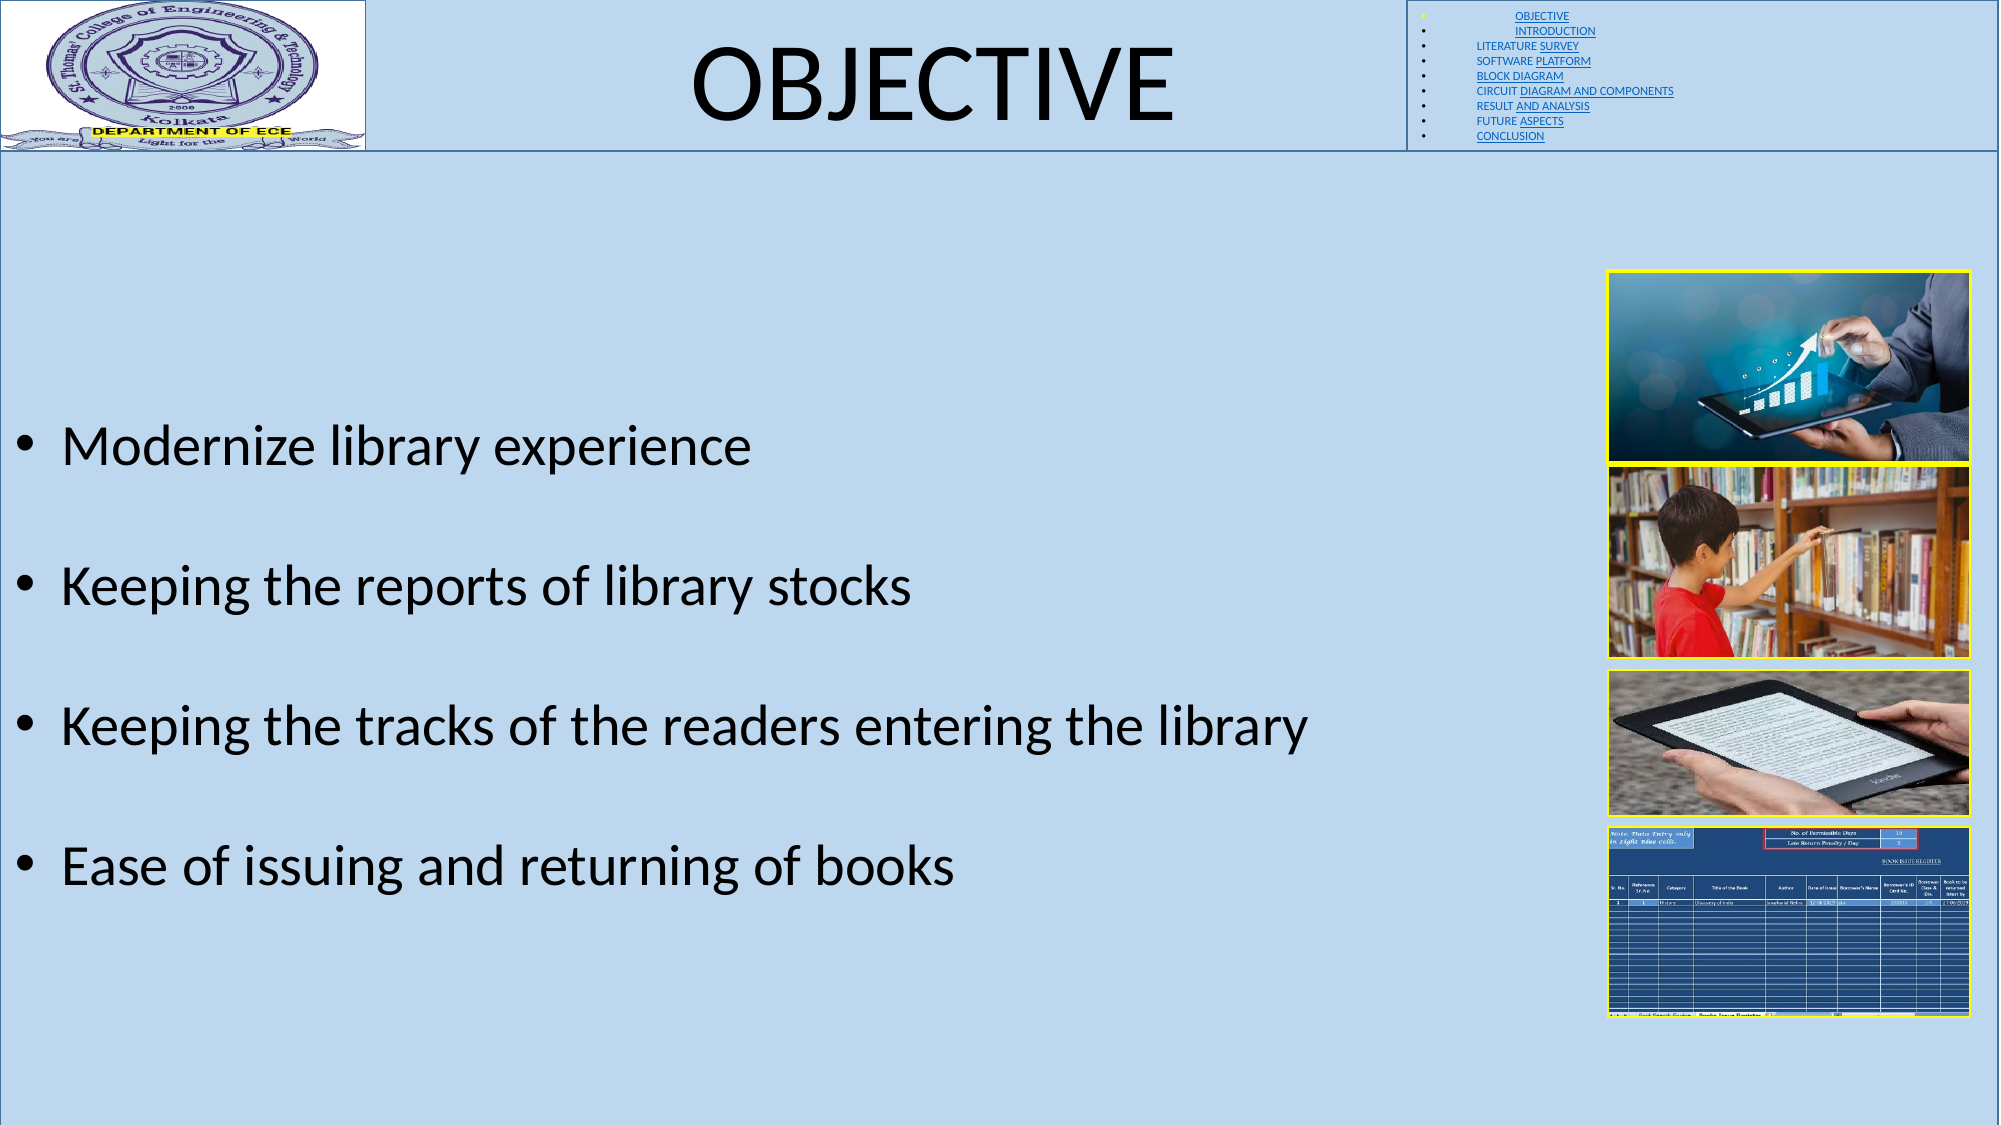

OBJECTIVE
OBJECTIVE
INTRODUCTION
   LITERATURE SURVEY
   SOFTWARE PLATFORM
   BLOCK DIAGRAM
   CIRCUIT DIAGRAM AND COMPONENTS
   RESULT AND ANALYSIS
   FUTURE ASPECTS
   CONCLUSION
Modernize library experience

Keeping the reports of library stocks

Keeping the tracks of the readers entering the library

Ease of issuing and returning of books